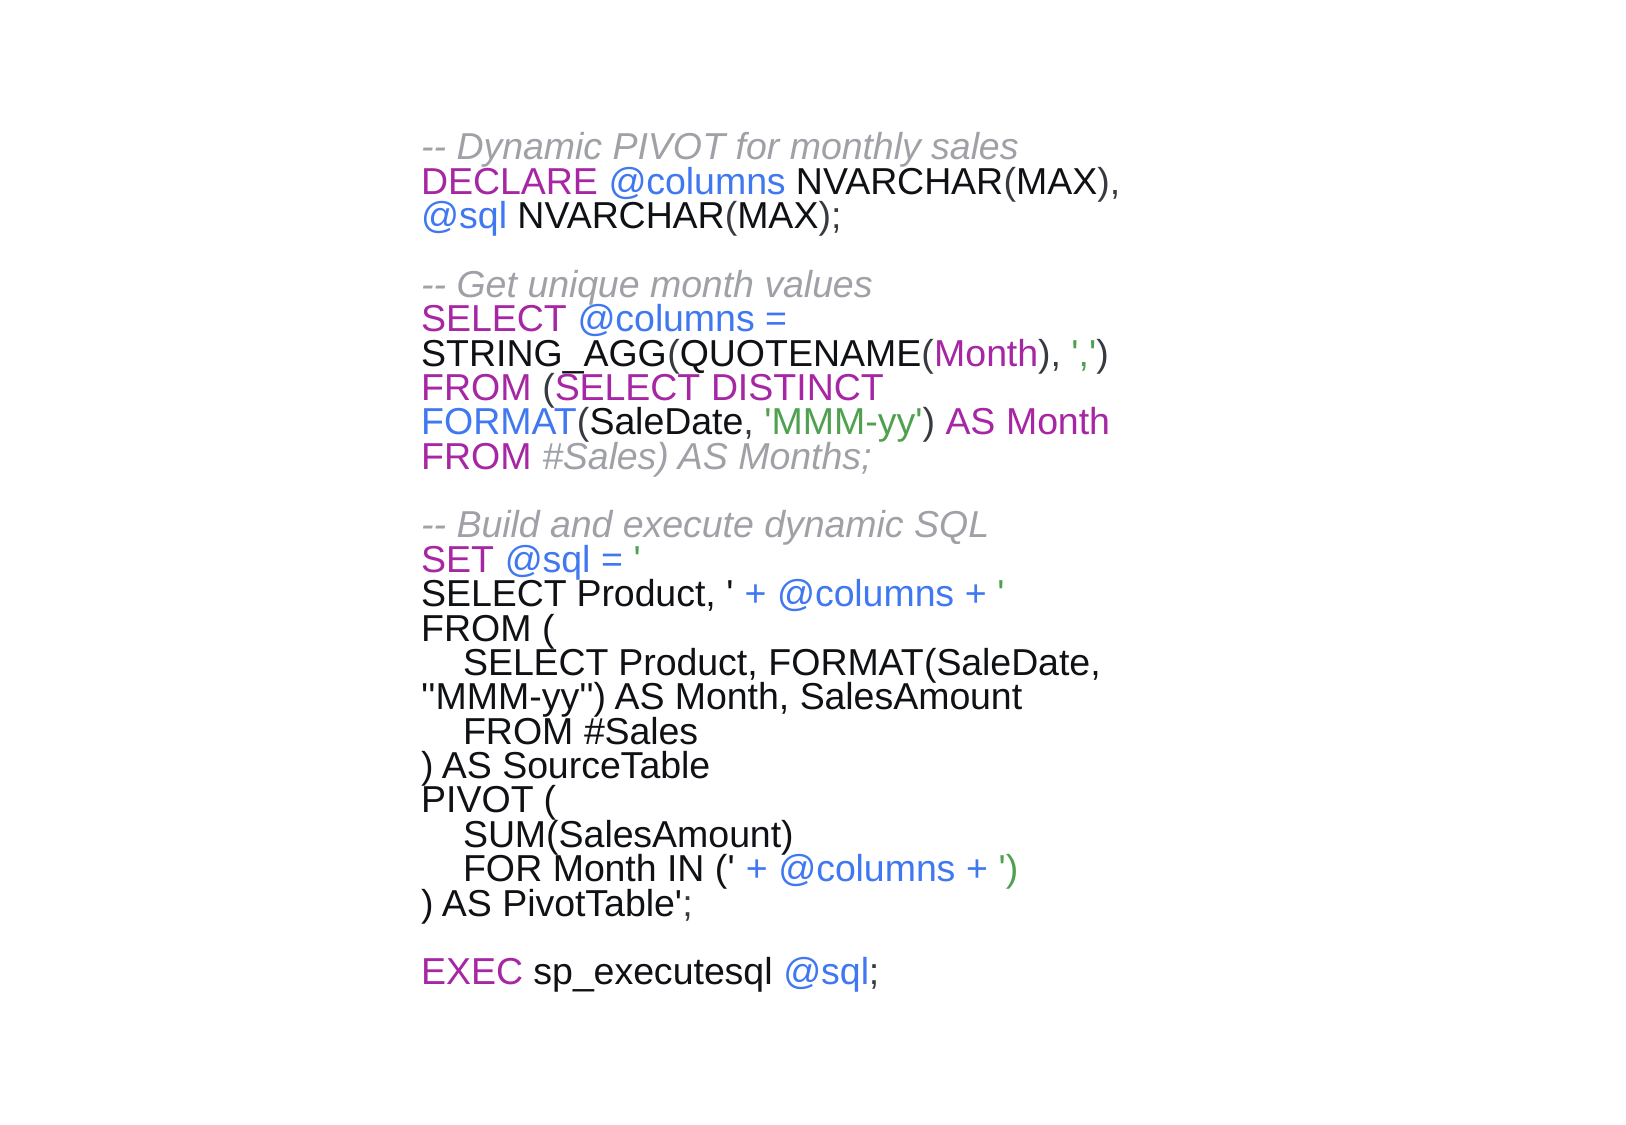

-- Dynamic PIVOT for monthly sales
DECLARE @columns NVARCHAR(MAX), @sql NVARCHAR(MAX);

-- Get unique month values
SELECT @columns = STRING_AGG(QUOTENAME(Month), ',')
FROM (SELECT DISTINCT FORMAT(SaleDate, 'MMM-yy') AS Month FROM #Sales) AS Months;

-- Build and execute dynamic SQL
SET @sql = '
SELECT Product, ' + @columns + '
FROM (
    SELECT Product, FORMAT(SaleDate, ''MMM-yy'') AS Month, SalesAmount
    FROM #Sales
) AS SourceTable
PIVOT (
    SUM(SalesAmount)
    FOR Month IN (' + @columns + ')
) AS PivotTable';

EXEC sp_executesql @sql;